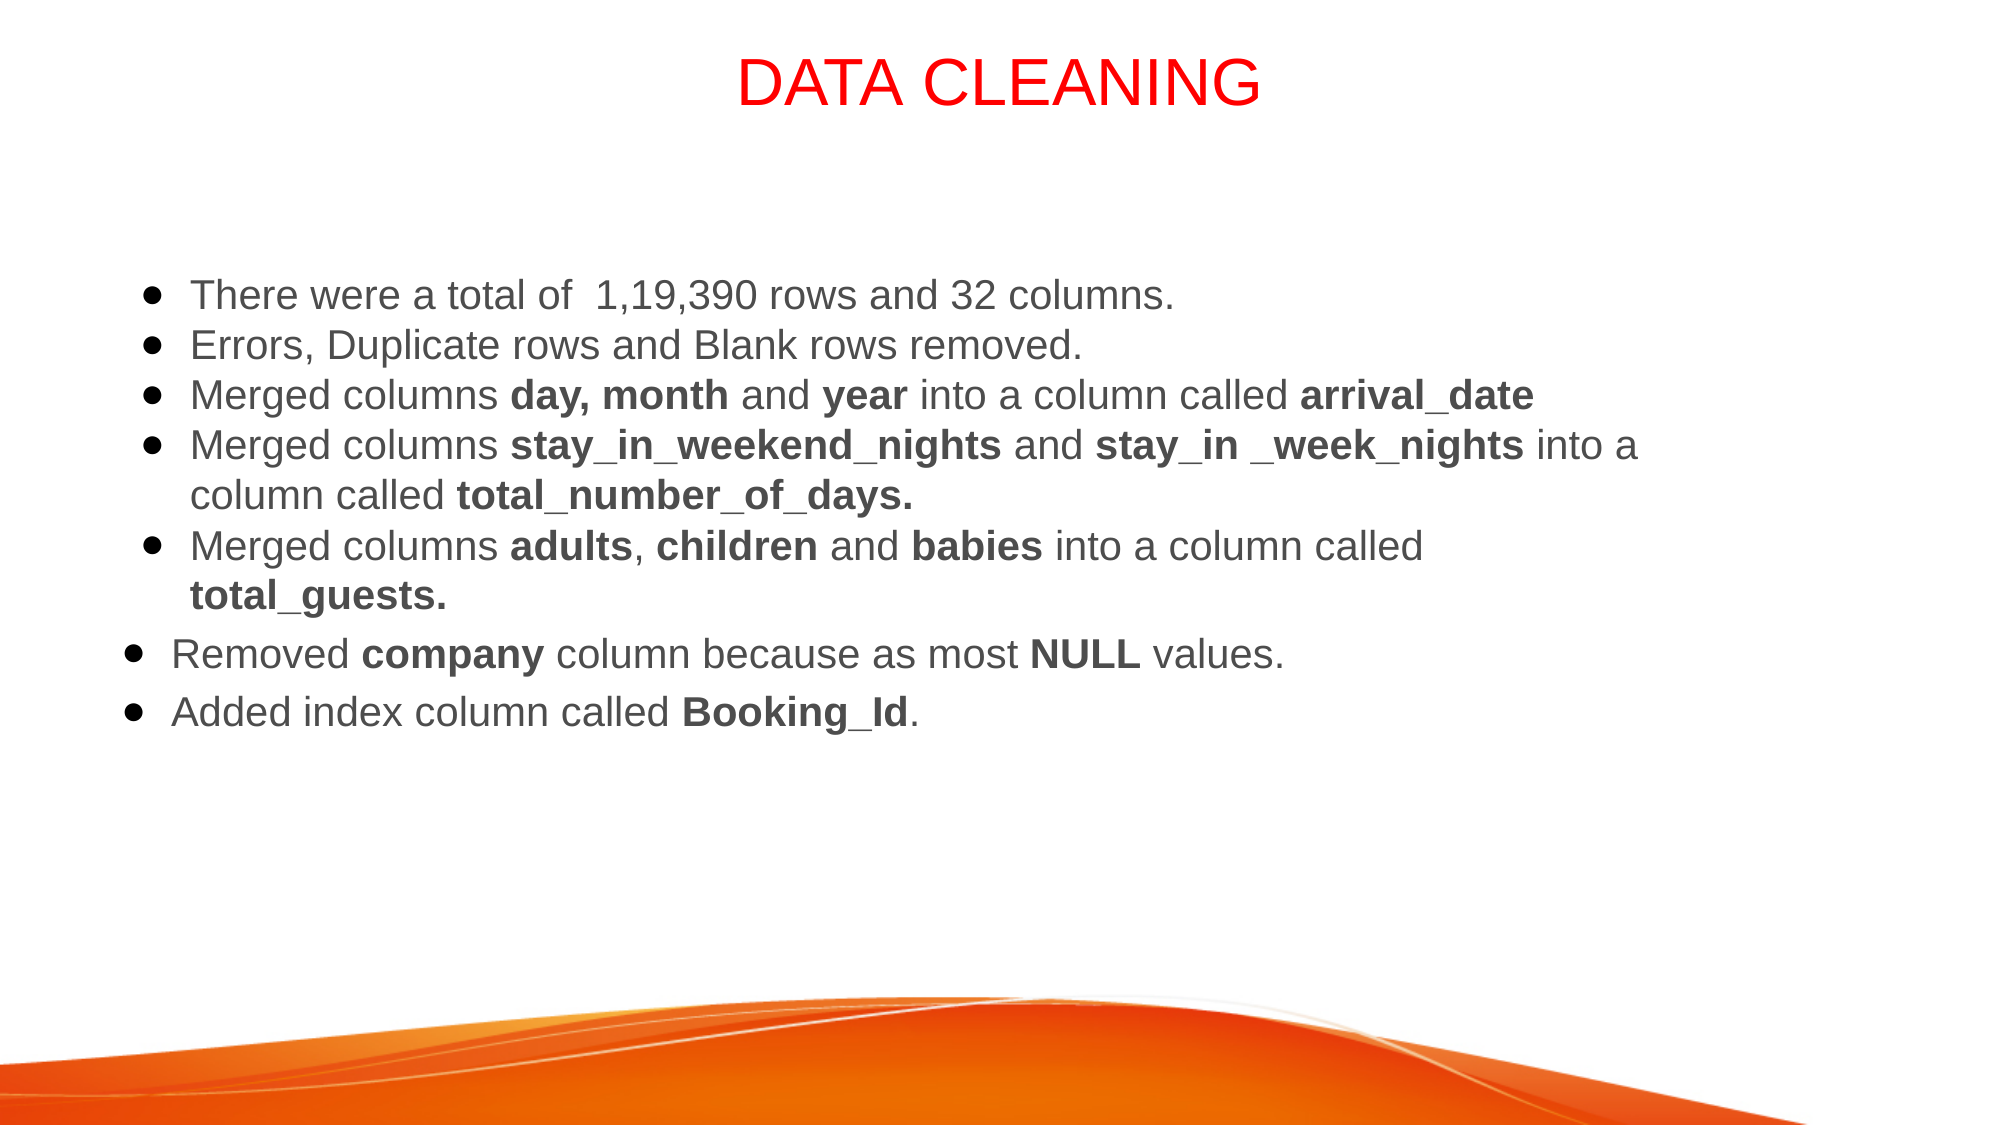

# DATA CLEANING
There were a total of  1,19,390 rows and 32 columns.
Errors, Duplicate rows and Blank rows removed.
Merged columns day, month and year into a column called arrival_date
Merged columns stay_in_weekend_nights and stay_in _week_nights into a column called total_number_of_days.
Merged columns adults, children and babies into a column called total_guests.
Removed company column because as most NULL values.
Added index column called Booking_Id.